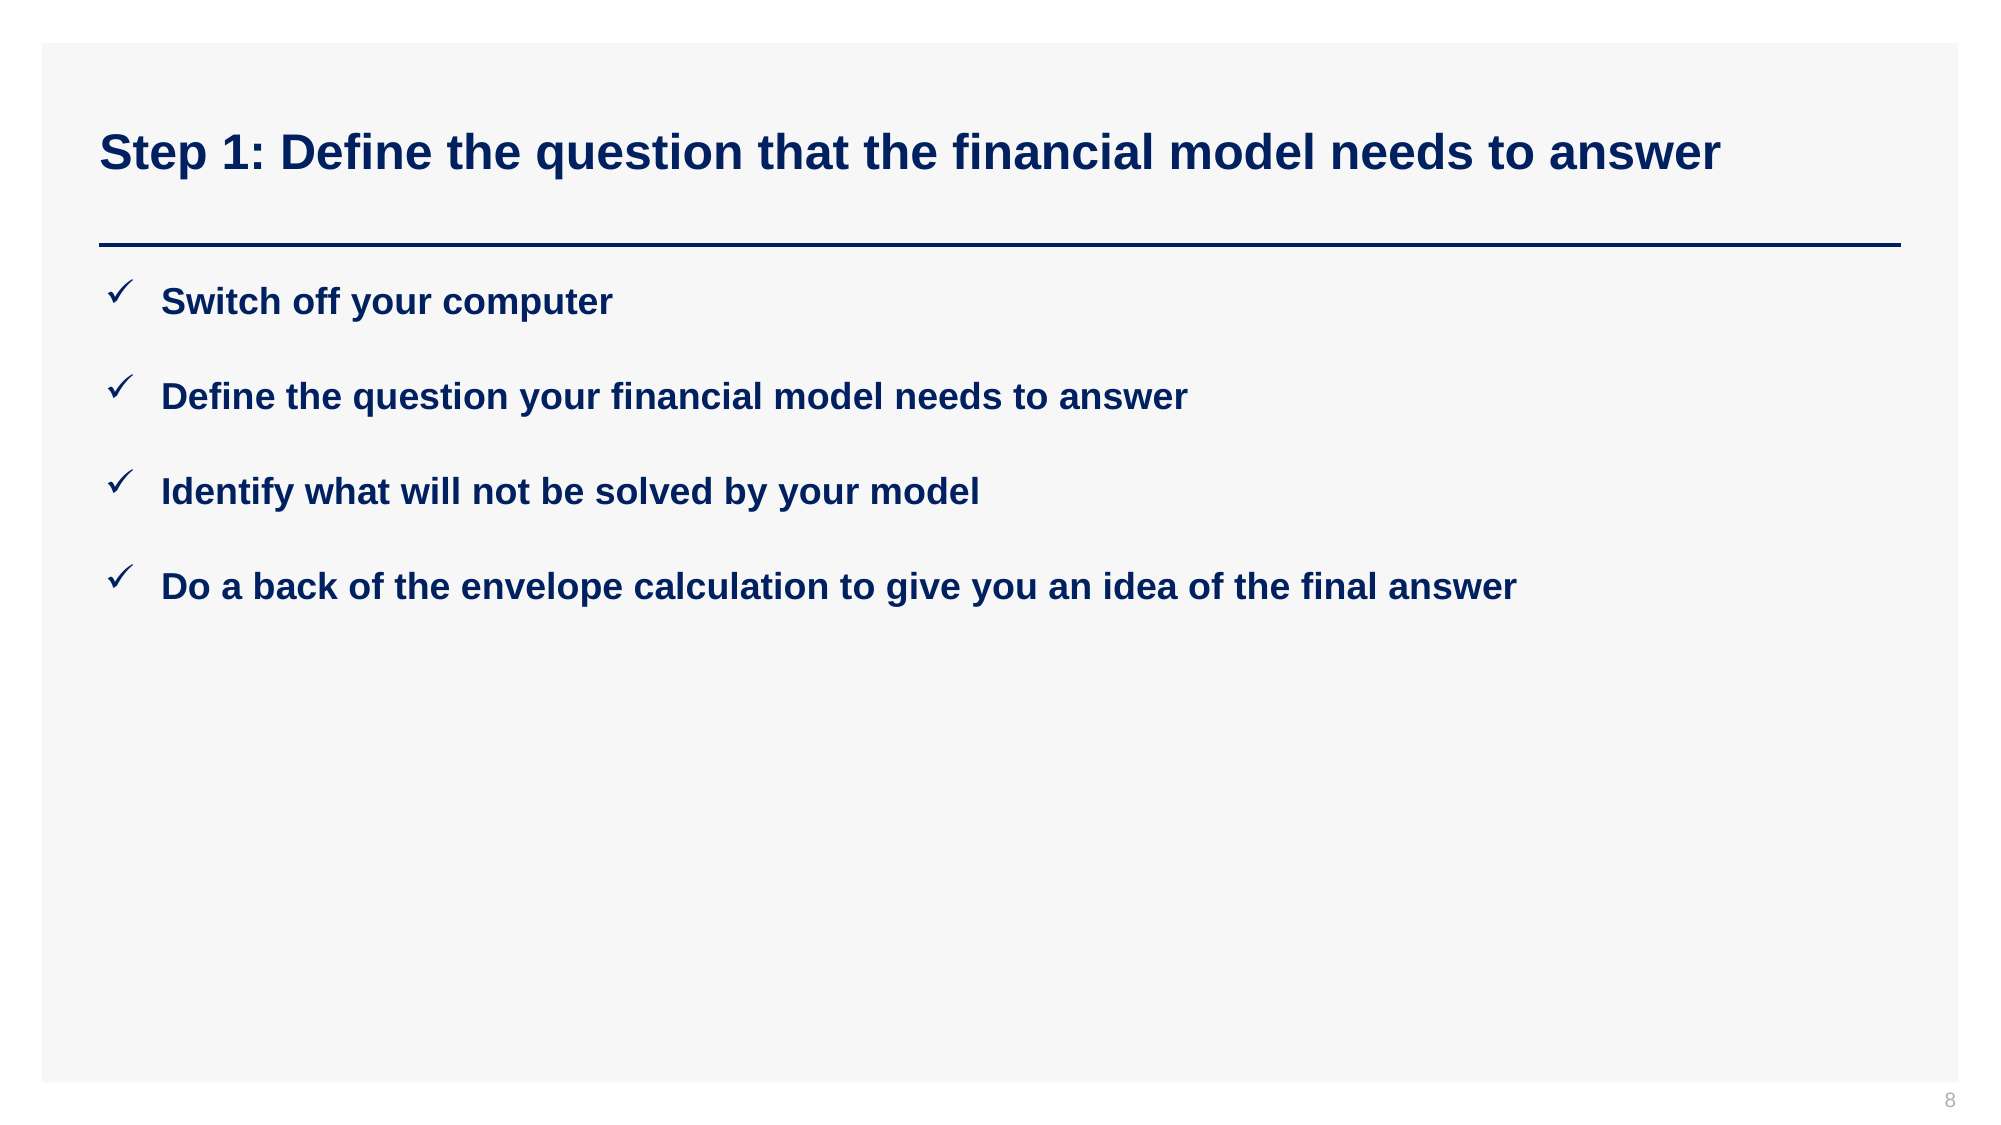

# Step 1: Define the question that the financial model needs to answer
Switch off your computer
Define the question your financial model needs to answer
Identify what will not be solved by your model
Do a back of the envelope calculation to give you an idea of the final answer
8